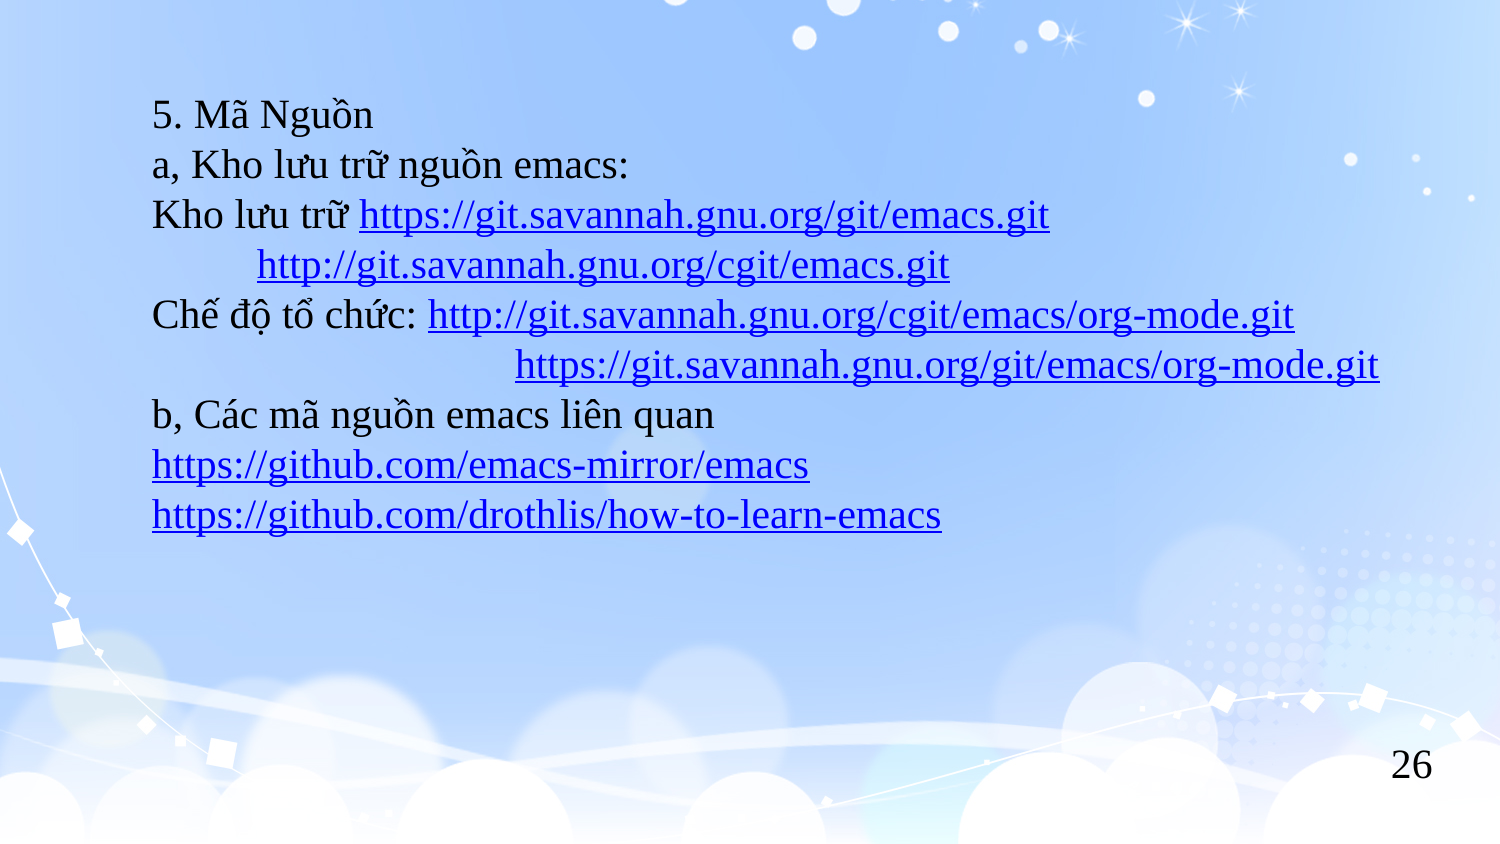

5. Mã Nguồn
a, Kho lưu trữ nguồn emacs:
Kho lưu trữ https://git.savannah.gnu.org/git/emacs.git
          http://git.savannah.gnu.org/cgit/emacs.git
Chế độ tổ chức: http://git.savannah.gnu.org/cgit/emacs/org-mode.git
		      https://git.savannah.gnu.org/git/emacs/org-mode.git
b, Các mã nguồn emacs liên quan
https://github.com/emacs-mirror/emacs
https://github.com/drothlis/how-to-learn-emacs

                                                                                                                      26